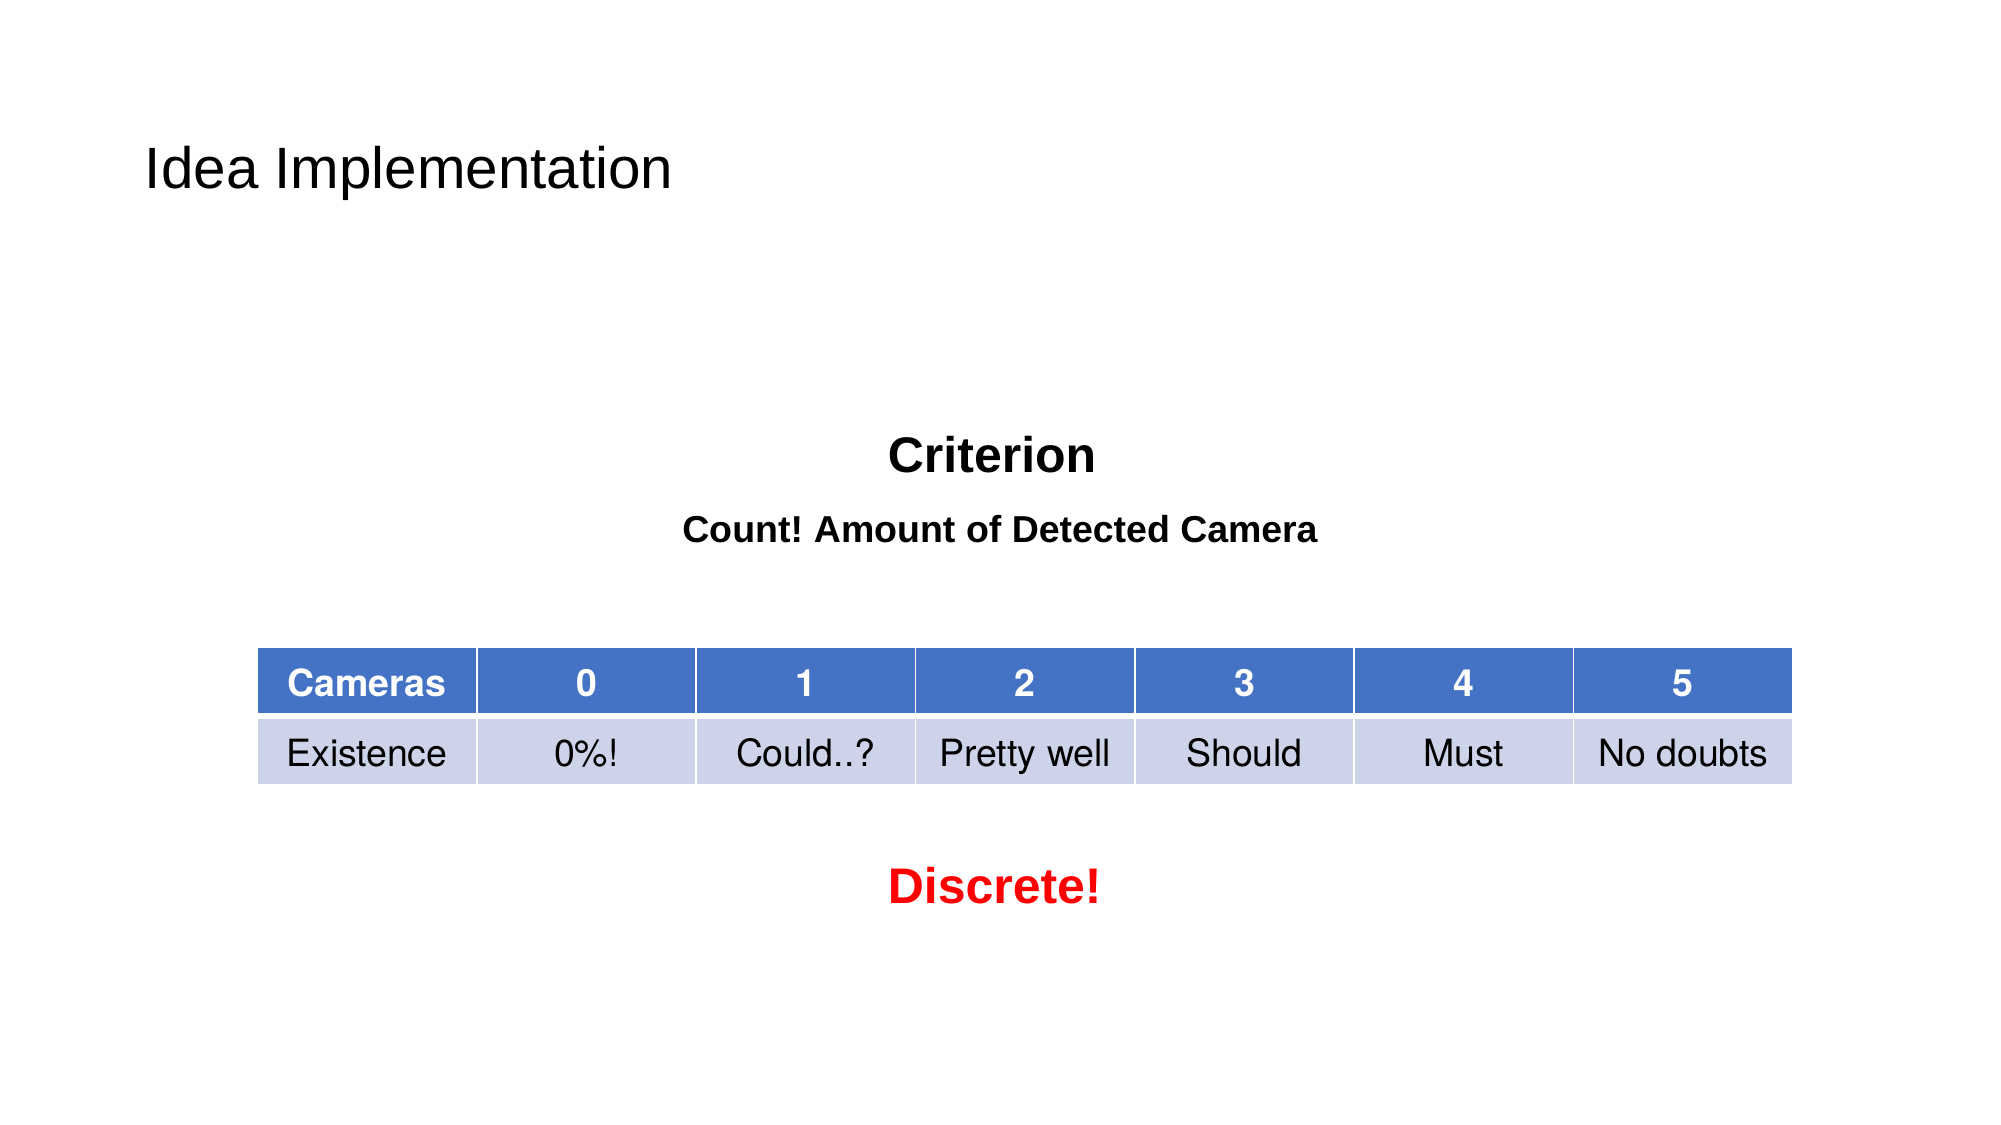

# Idea Implementation
Criterion
Count! Amount of Detected Camera
| Cameras | 0 | 1 | 2 | 3 | 4 | 5 |
| --- | --- | --- | --- | --- | --- | --- |
| Existence | 0%! | Could..? | Pretty well | Should | Must | No doubts |
Discrete!